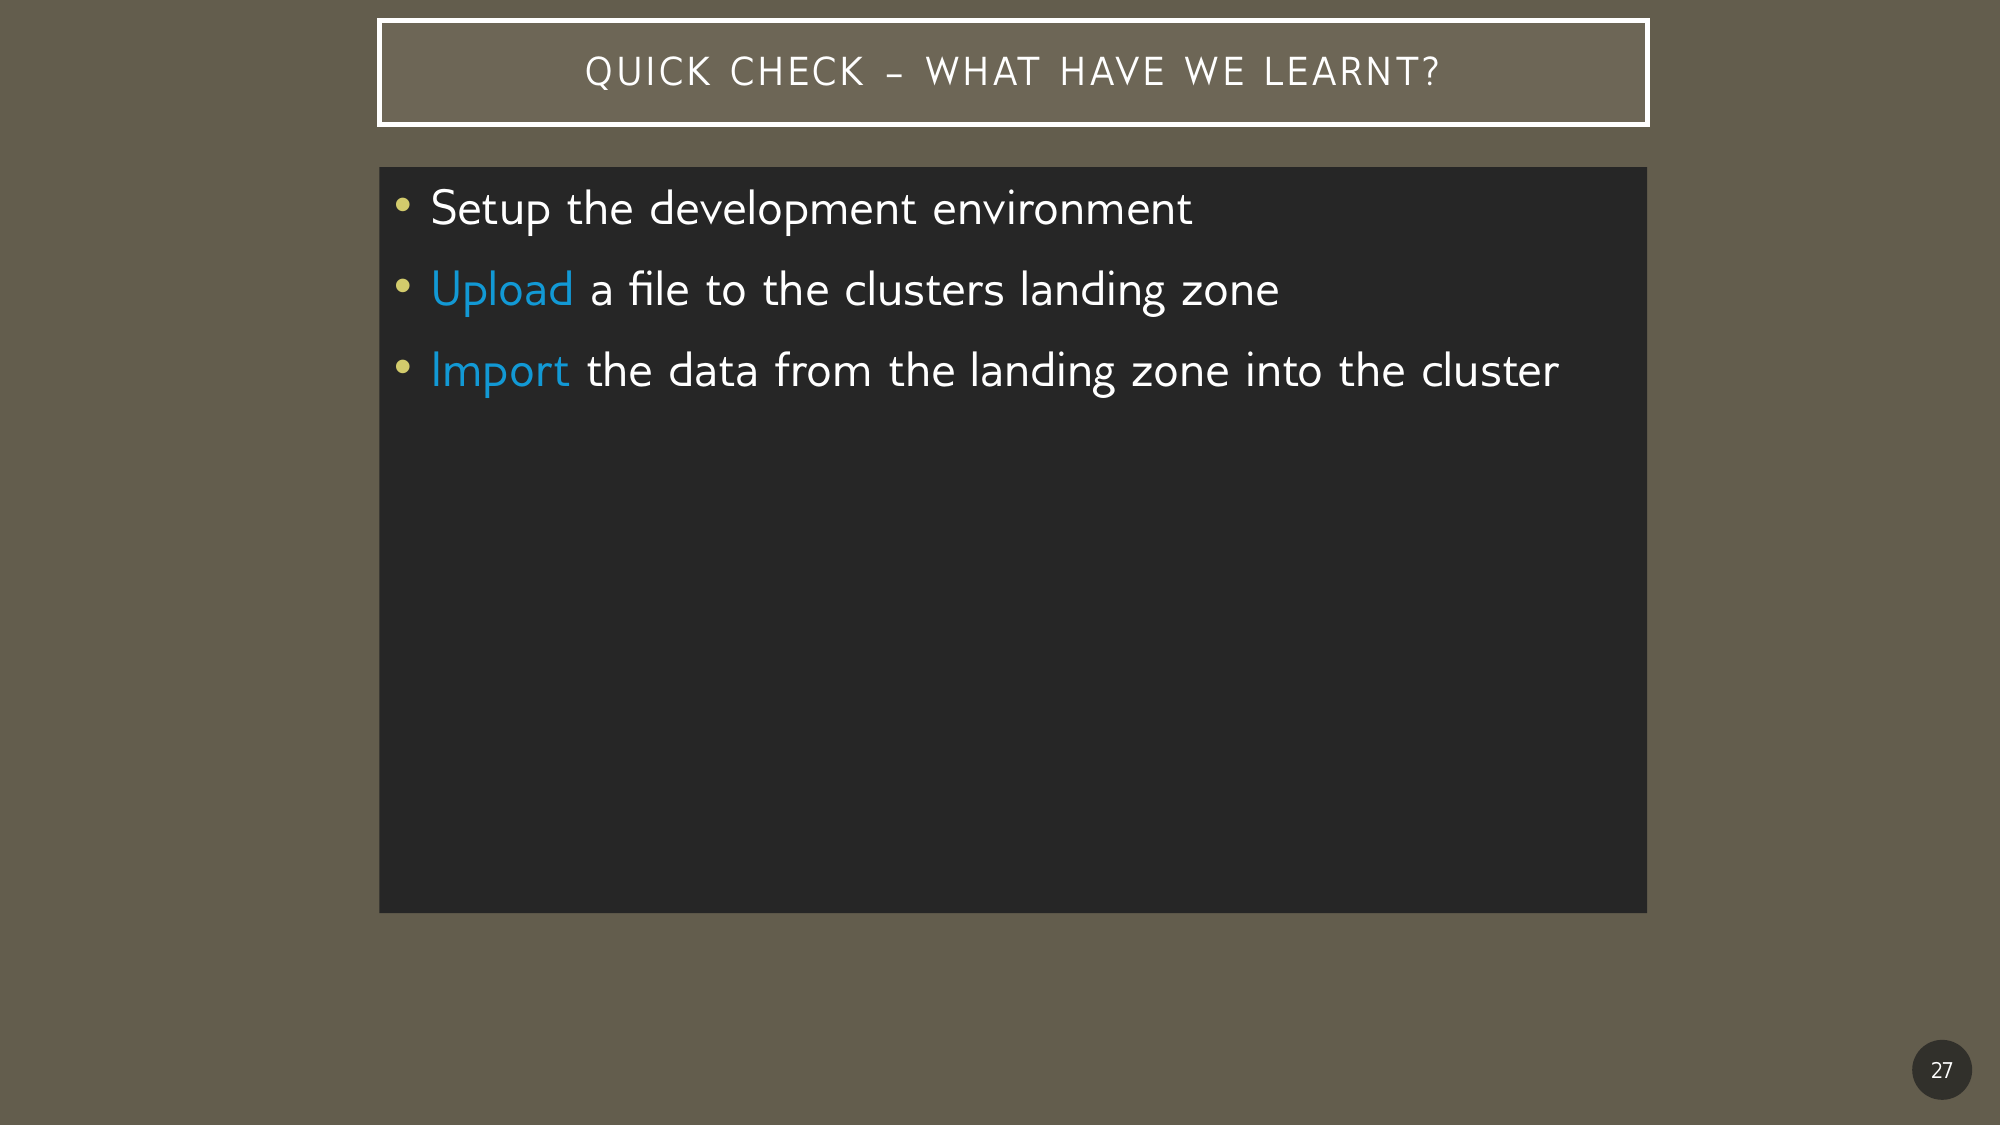

# Quick check – what have we learnt?
Setup the development environment
Upload a file to the clusters landing zone
Import the data from the landing zone into the cluster
27